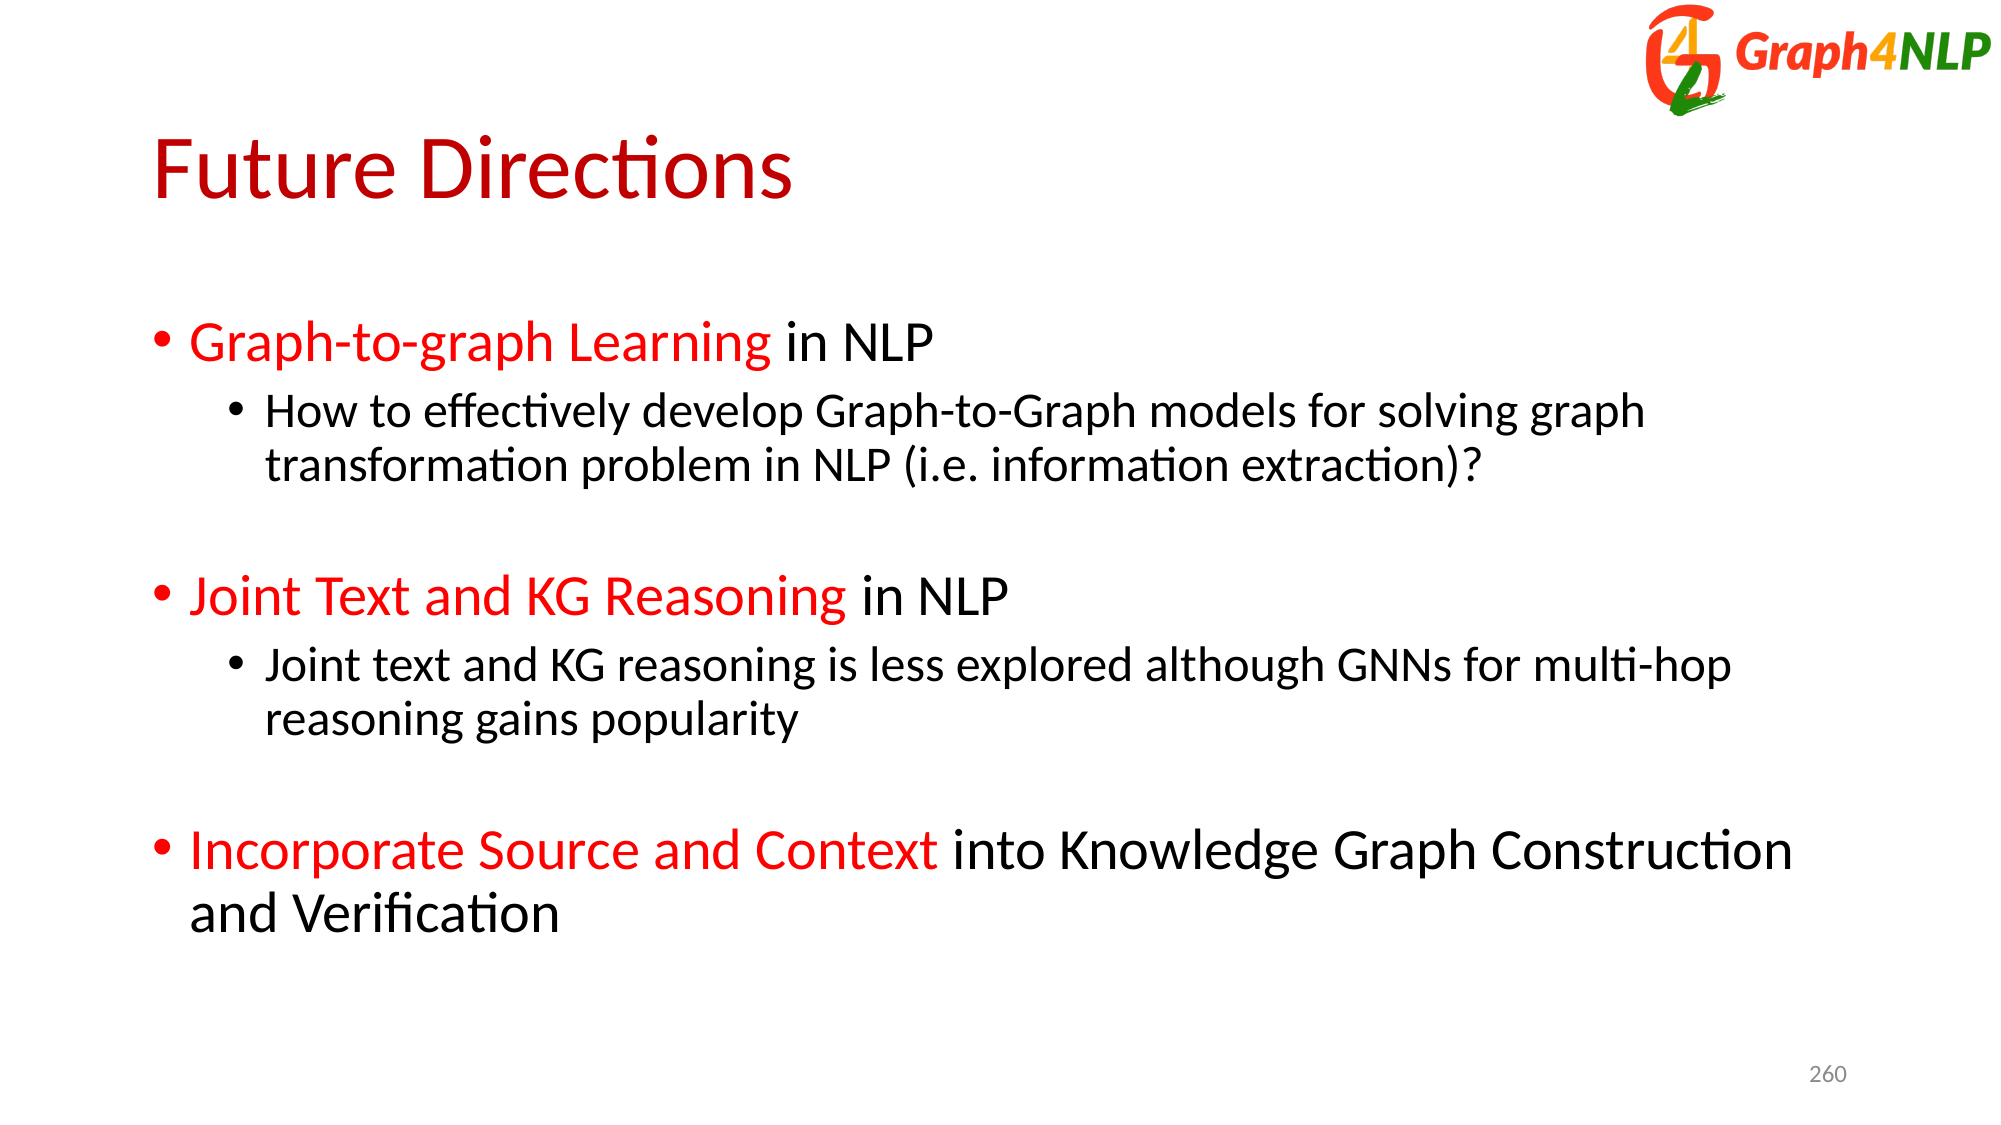

# Future Directions
Graph-to-graph Learning in NLP
How to effectively develop Graph-to-Graph models for solving graph transformation problem in NLP (i.e. information extraction)?

Joint Text and KG Reasoning in NLP
Joint text and KG reasoning is less explored although GNNs for multi-hop reasoning gains popularity

Incorporate Source and Context into Knowledge Graph Construction and Verification
260